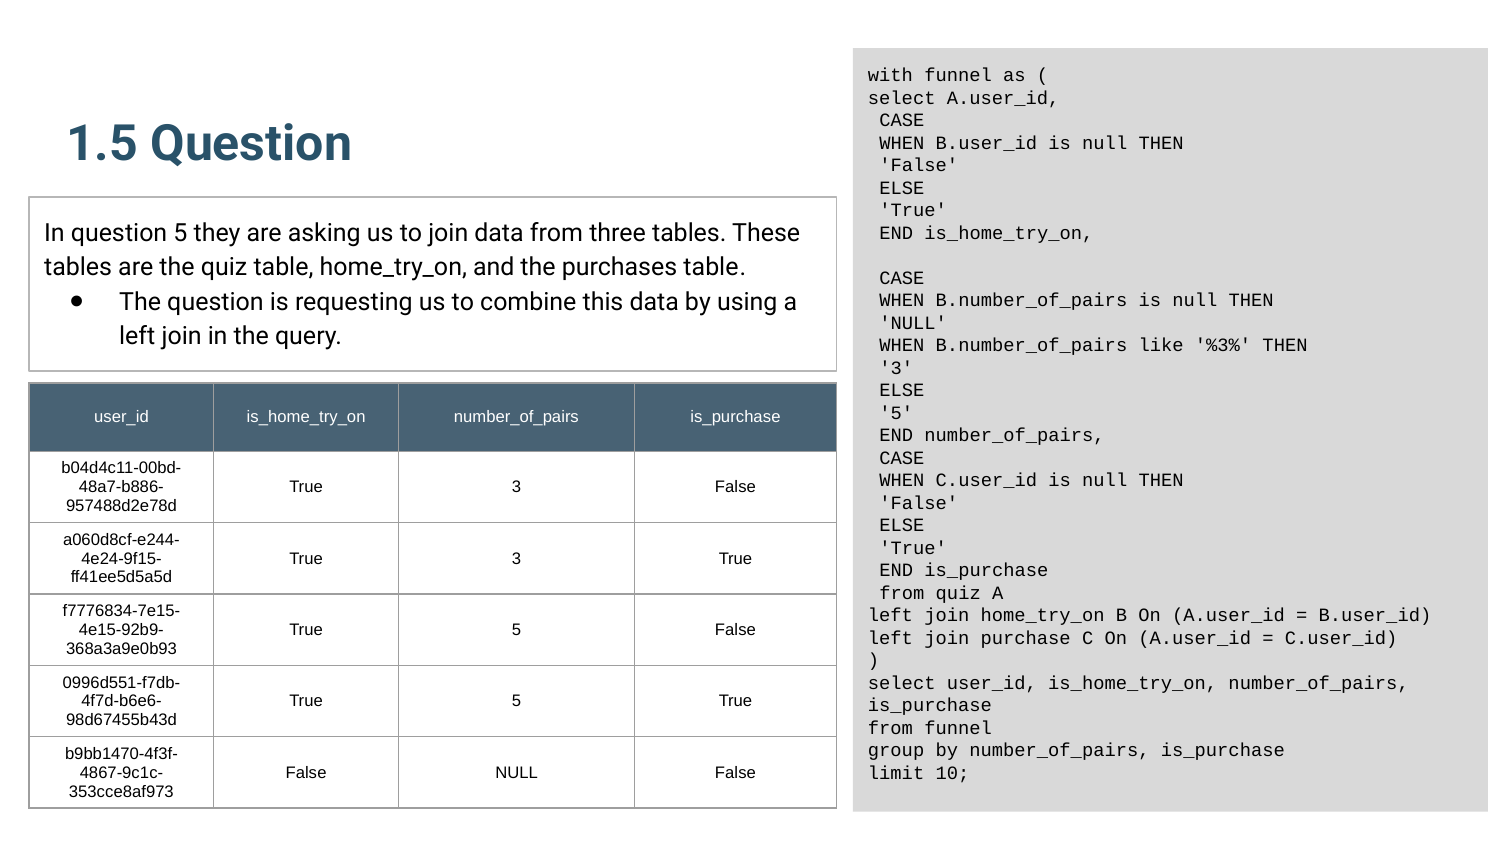

1.5 Question
with funnel as (
select A.user_id,
 CASE
 WHEN B.user_id is null THEN
 'False'
 ELSE
 'True'
 END is_home_try_on,

 CASE
 WHEN B.number_of_pairs is null THEN
 'NULL'
 WHEN B.number_of_pairs like '%3%' THEN
 '3'
 ELSE
 '5'
 END number_of_pairs,
 CASE
 WHEN C.user_id is null THEN
 'False'
 ELSE
 'True'
 END is_purchase
 from quiz A
left join home_try_on B On (A.user_id = B.user_id)
left join purchase C On (A.user_id = C.user_id)
)
select user_id, is_home_try_on, number_of_pairs, is_purchase
from funnel
group by number_of_pairs, is_purchase
limit 10;
In question 5 they are asking us to join data from three tables. These tables are the quiz table, home_try_on, and the purchases table.
The question is requesting us to combine this data by using a left join in the query.

| user\_id | is\_home\_try\_on | number\_of\_pairs | is\_purchase |
| --- | --- | --- | --- |
| b04d4c11-00bd-48a7-b886-957488d2e78d | True | 3 | False |
| a060d8cf-e244-4e24-9f15-ff41ee5d5a5d | True | 3 | True |
| f7776834-7e15-4e15-92b9-368a3a9e0b93 | True | 5 | False |
| 0996d551-f7db-4f7d-b6e6-98d67455b43d | True | 5 | True |
| b9bb1470-4f3f-4867-9c1c-353cce8af973 | False | NULL | False |